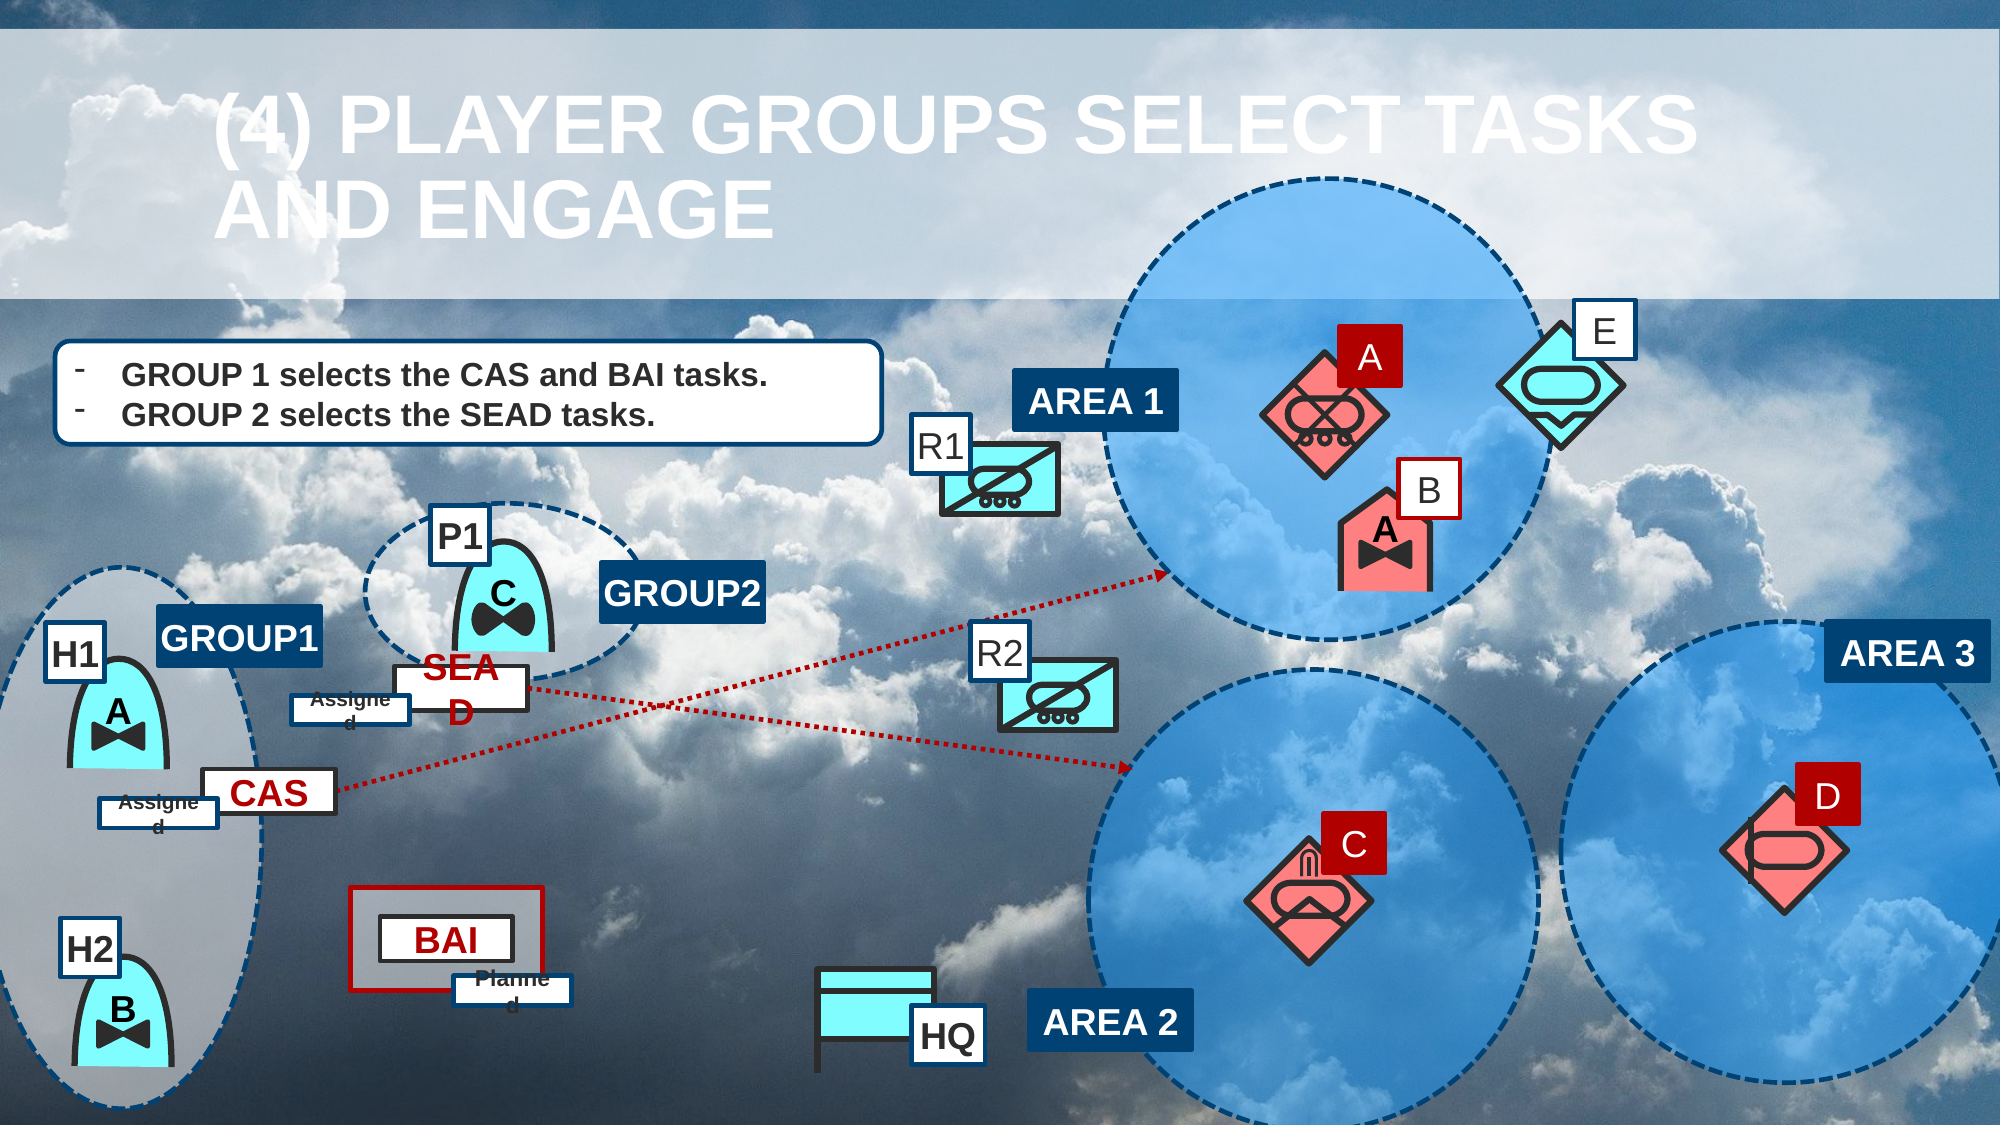

# (4) player GROUPS select tasks and engage

E
A
GROUP 1 selects the CAS and BAI tasks.
GROUP 2 selects the SEAD tasks.

AREA 1

R1

B

A

P1

C

GROUP2

GROUP1
R2

AREA 3
H1

A

SEAD

Assigned
D
CAS
Assigned

C

BAI
H2

B

Planned
AREA 2
HQ